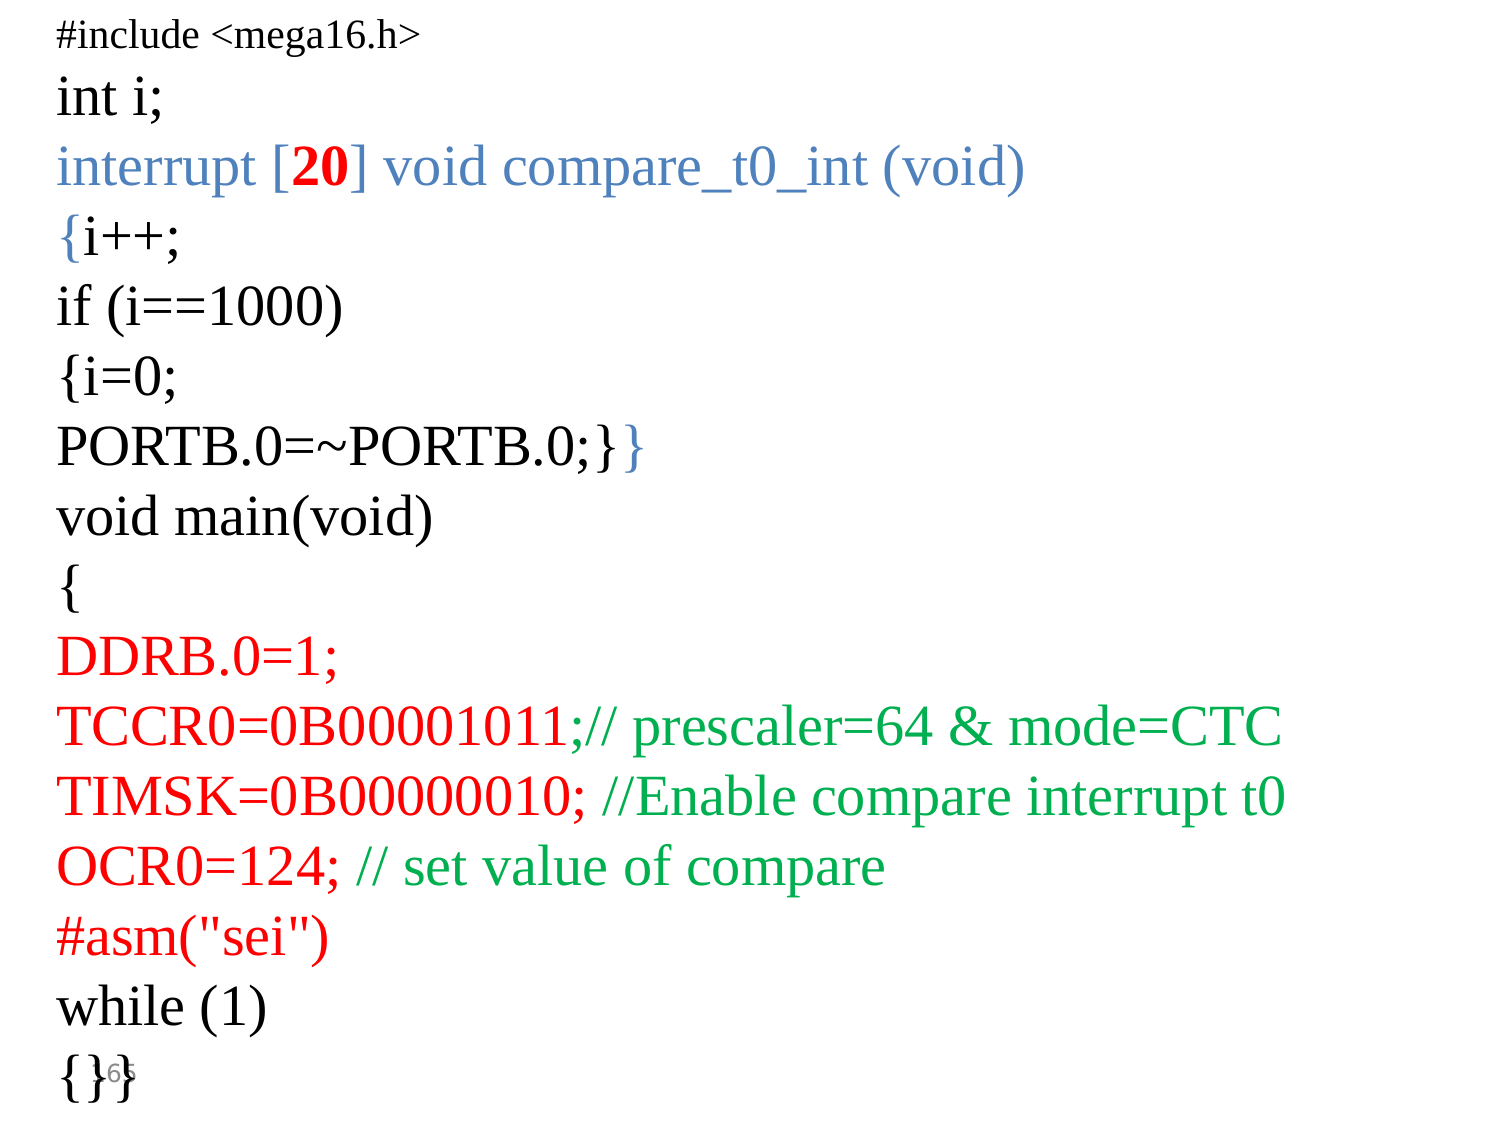

#include <mega16.h>
int i;
interrupt [20] void compare_t0_int (void)
{i++;
if (i==1000)
{i=0;
PORTB.0=~PORTB.0;}}
void main(void)
{
DDRB.0=1;
TCCR0=0B00001011;// prescaler=64 & mode=CTC
TIMSK=0B00000010; //Enable compare interrupt t0
OCR0=124; // set value of compare
#asm("sei")
while (1)
{}}

165